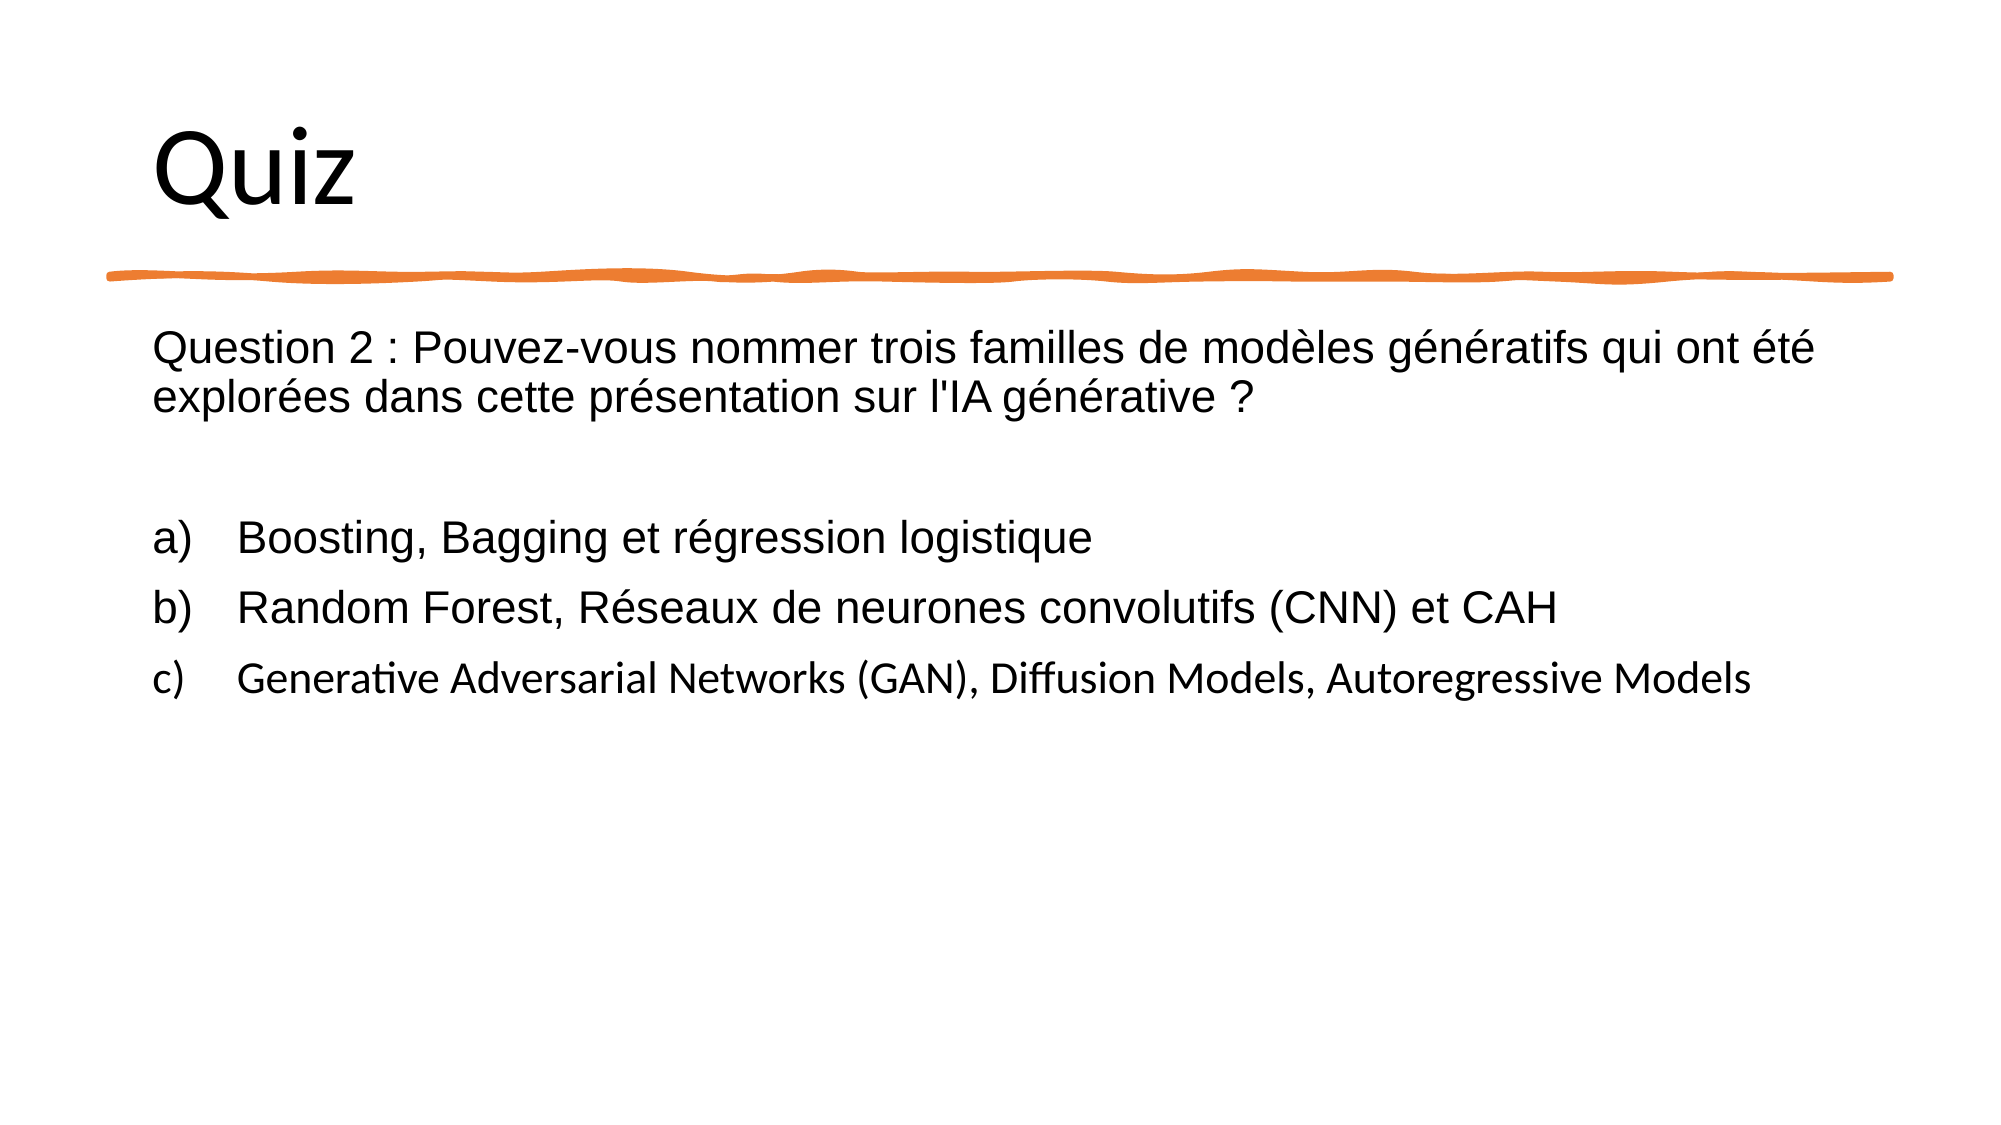

# Quiz

Question 2 : Pouvez-vous nommer trois familles de modèles génératifs qui ont été explorées dans cette présentation sur l'IA générative ?

Boosting, Bagging et régression logistique
Random Forest, Réseaux de neurones convolutifs (CNN) et CAH
Generative Adversarial Networks (GAN), Diffusion Models, Autoregressive Models